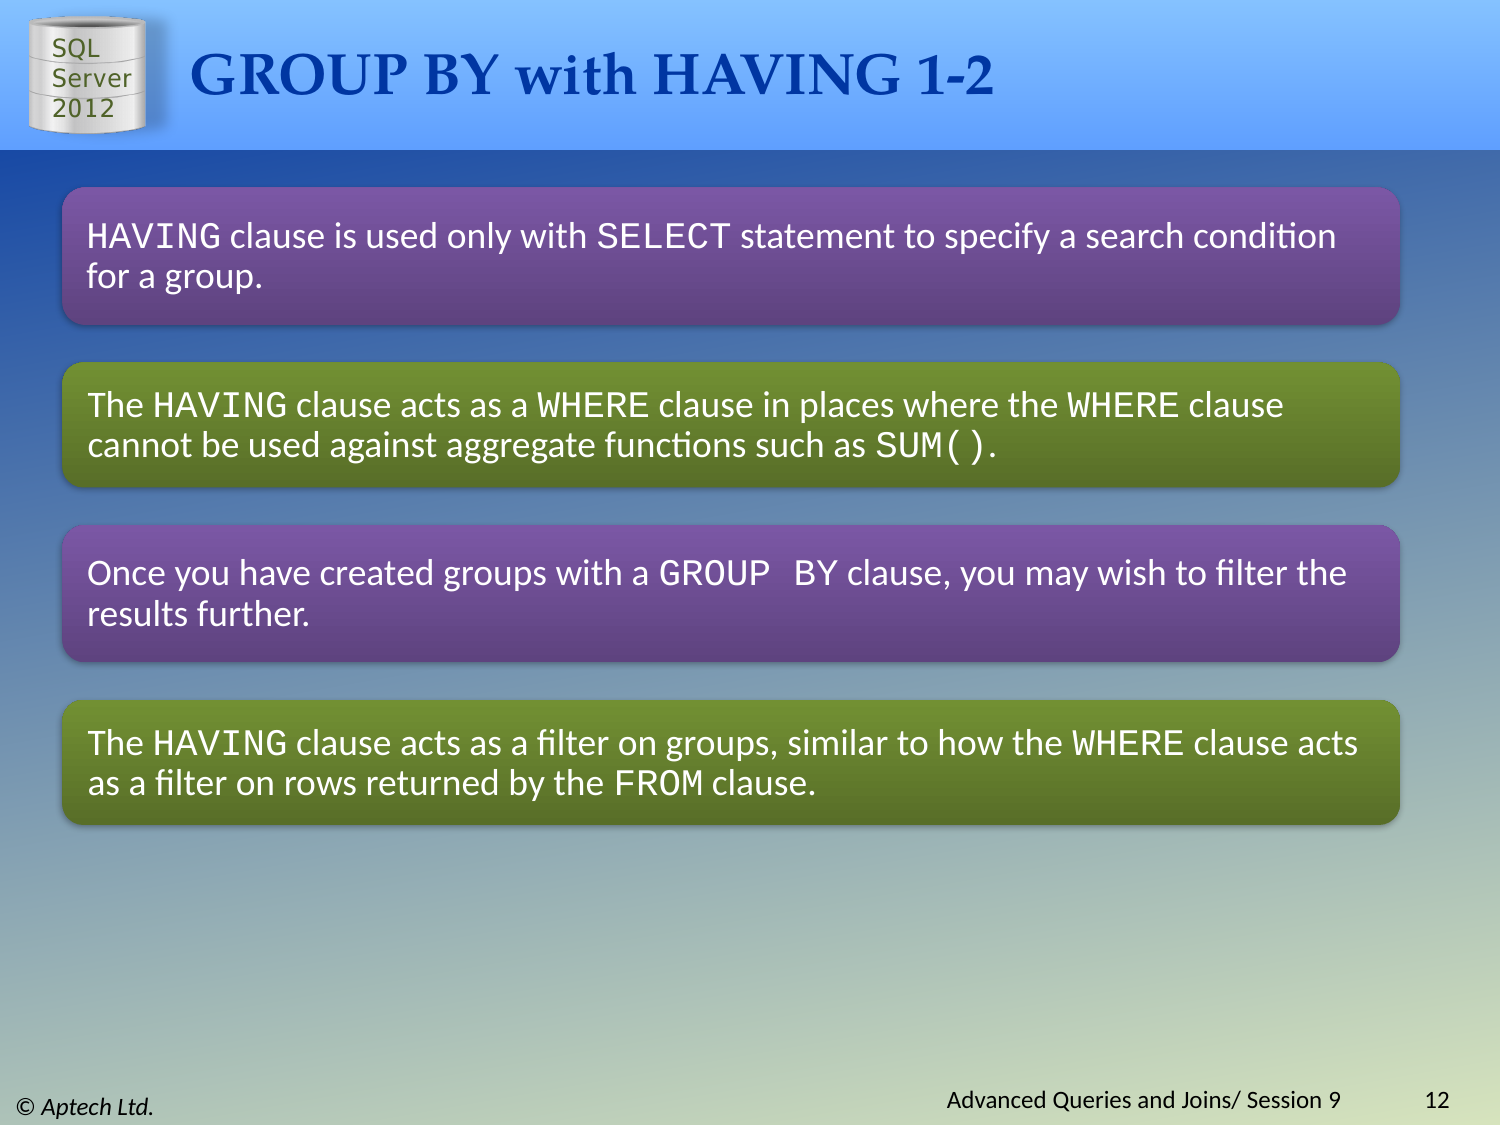

# GROUP BY with HAVING 1-2

HAVING clause is used only with SELECT statement to specify a search condition for a group.

The HAVING clause acts as a WHERE clause in places where the WHERE clause cannot be used against aggregate functions such as SUM().

Once you have created groups with a GROUP BY clause, you may wish to filter the results further.

The HAVING clause acts as a filter on groups, similar to how the WHERE clause acts as a filter on rows returned by the FROM clause.
Advanced Queries and Joins/ Session 9
12